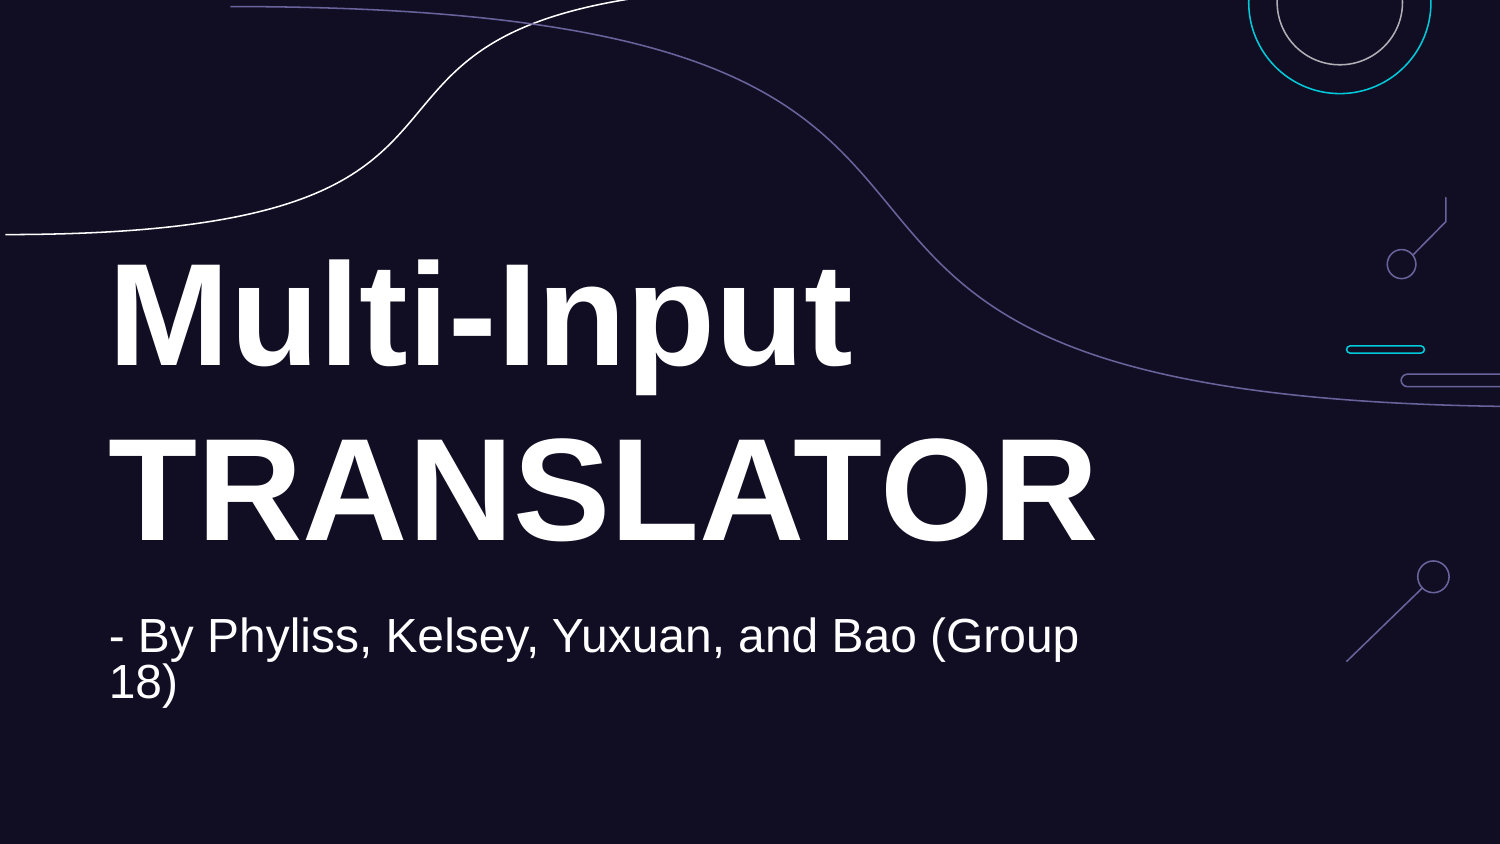

# Multi-Input
TRANSLATOR
- By Phyliss, Kelsey, Yuxuan, and Bao (Group 18)